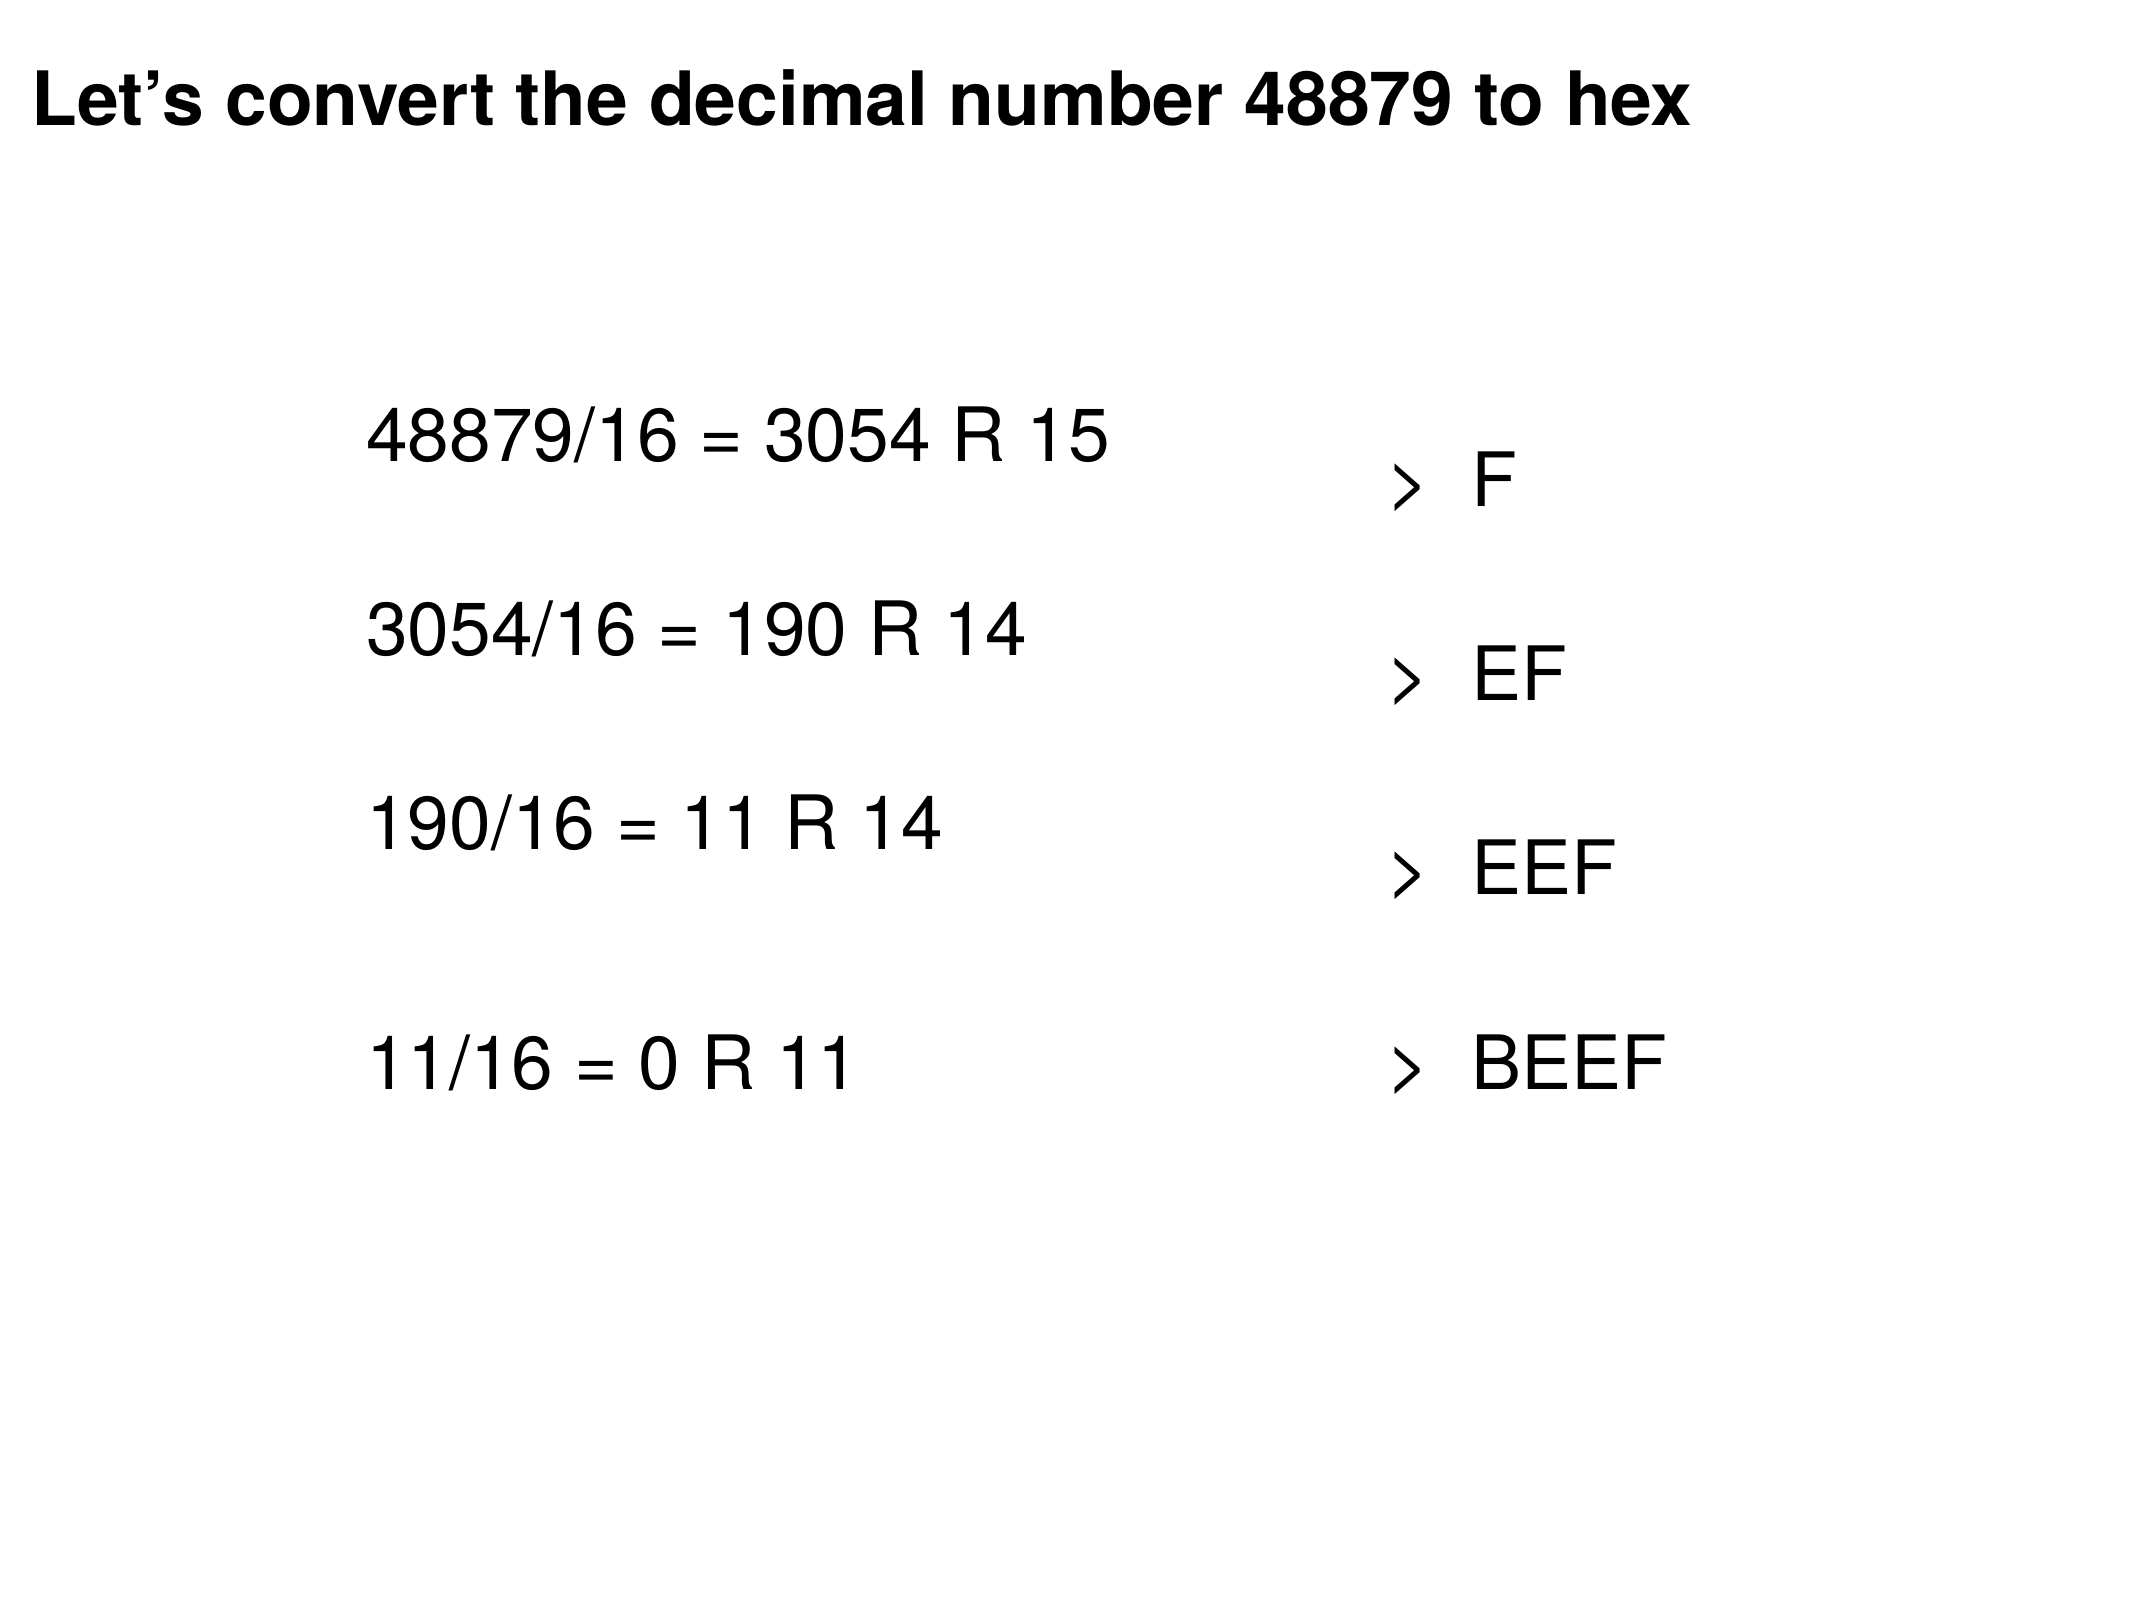

Let’s convert the decimal number 48879 to hex
48879/16 = 3054 R 15
>  F
3054/16 = 190 R 14
>  EF
190/16 = 11 R 14
>  EEF
11/16 = 0 R 11
>  BEEF